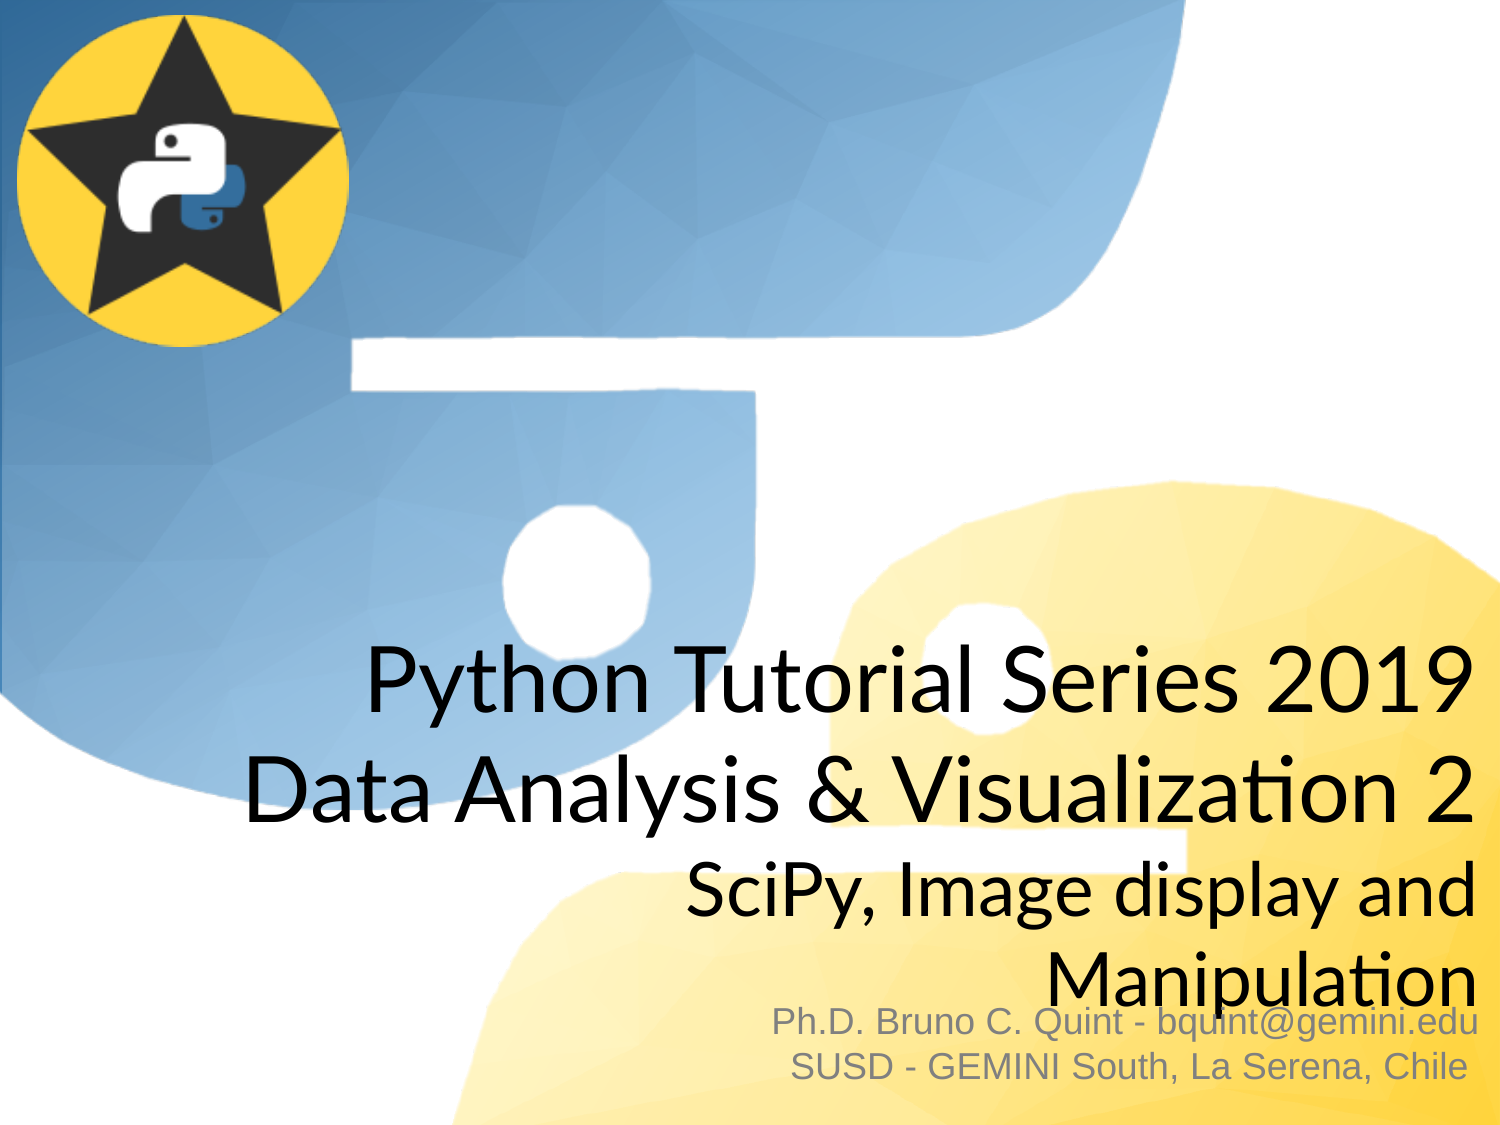

# Python Tutorial Series 2019 Data Analysis & Visualization 2 SciPy, Image display and Manipulation
Ph.D. Bruno C. Quint - bquint@gemini.edu
SUSD - GEMINI South, La Serena, Chile